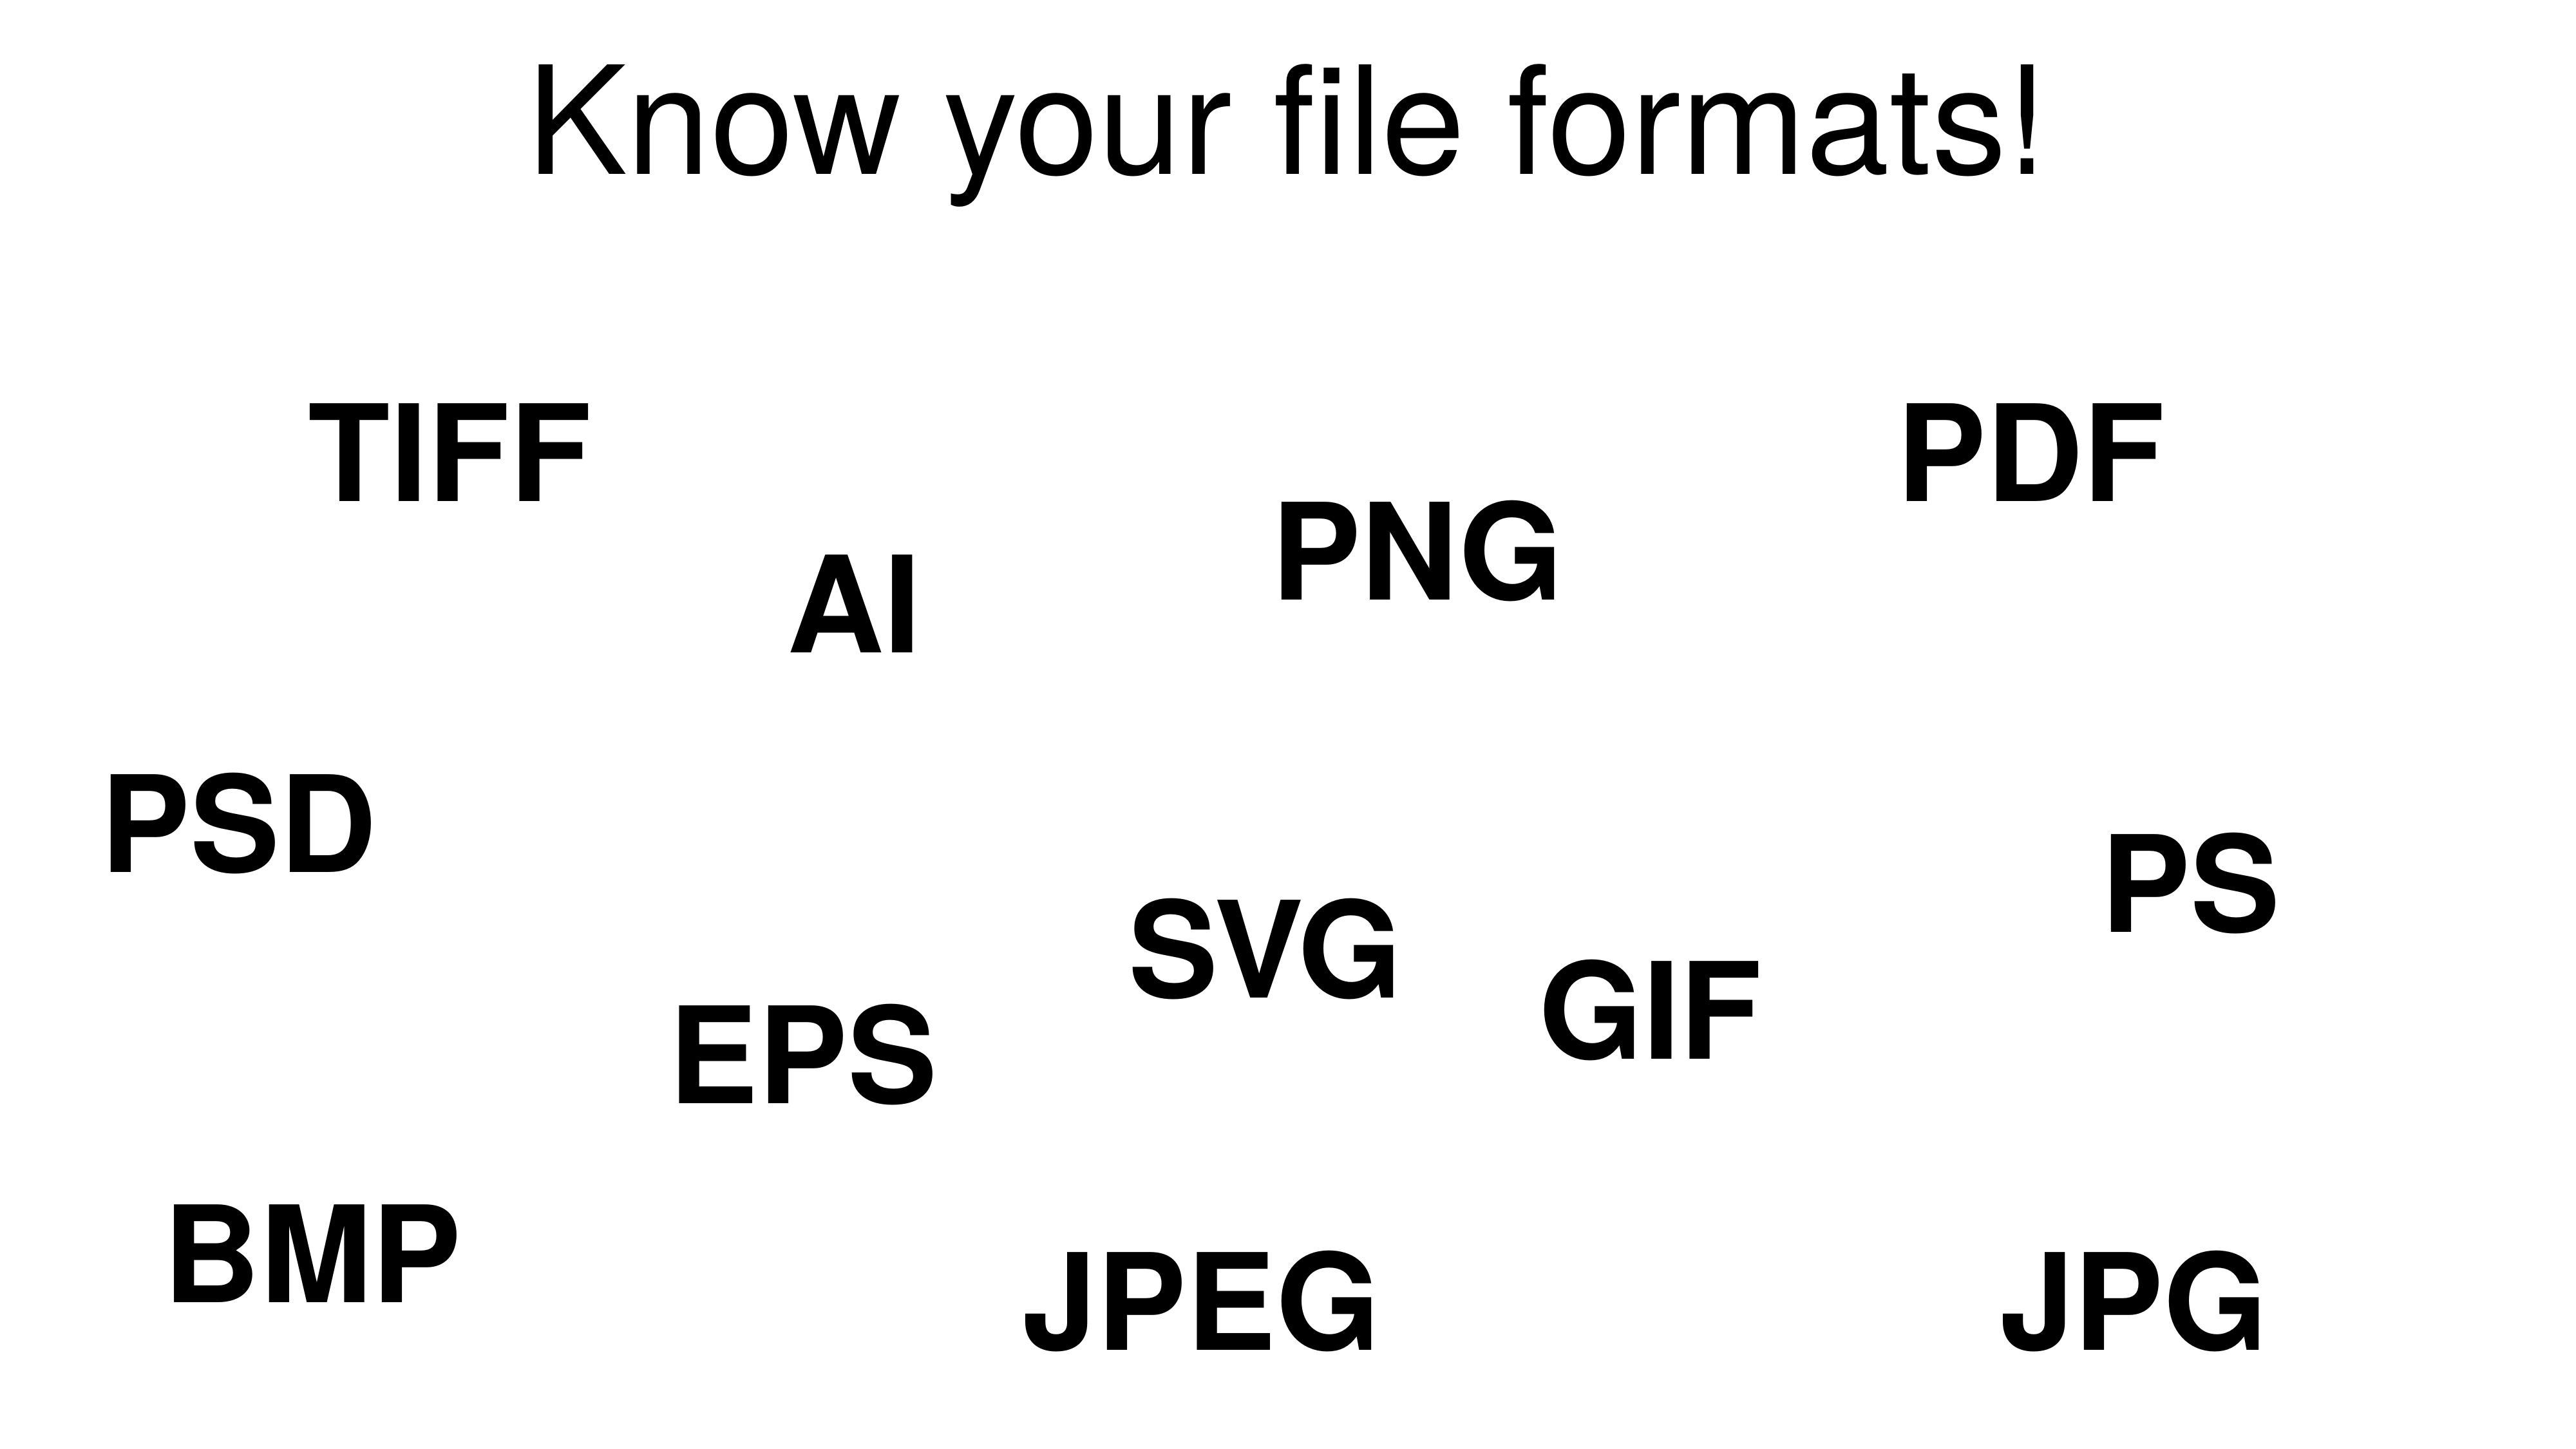

# Know your file formats!
TIFF
PDF
PNG
AI
PSD
PS
SVG
GIF
EPS
BMP
JPEG
JPG